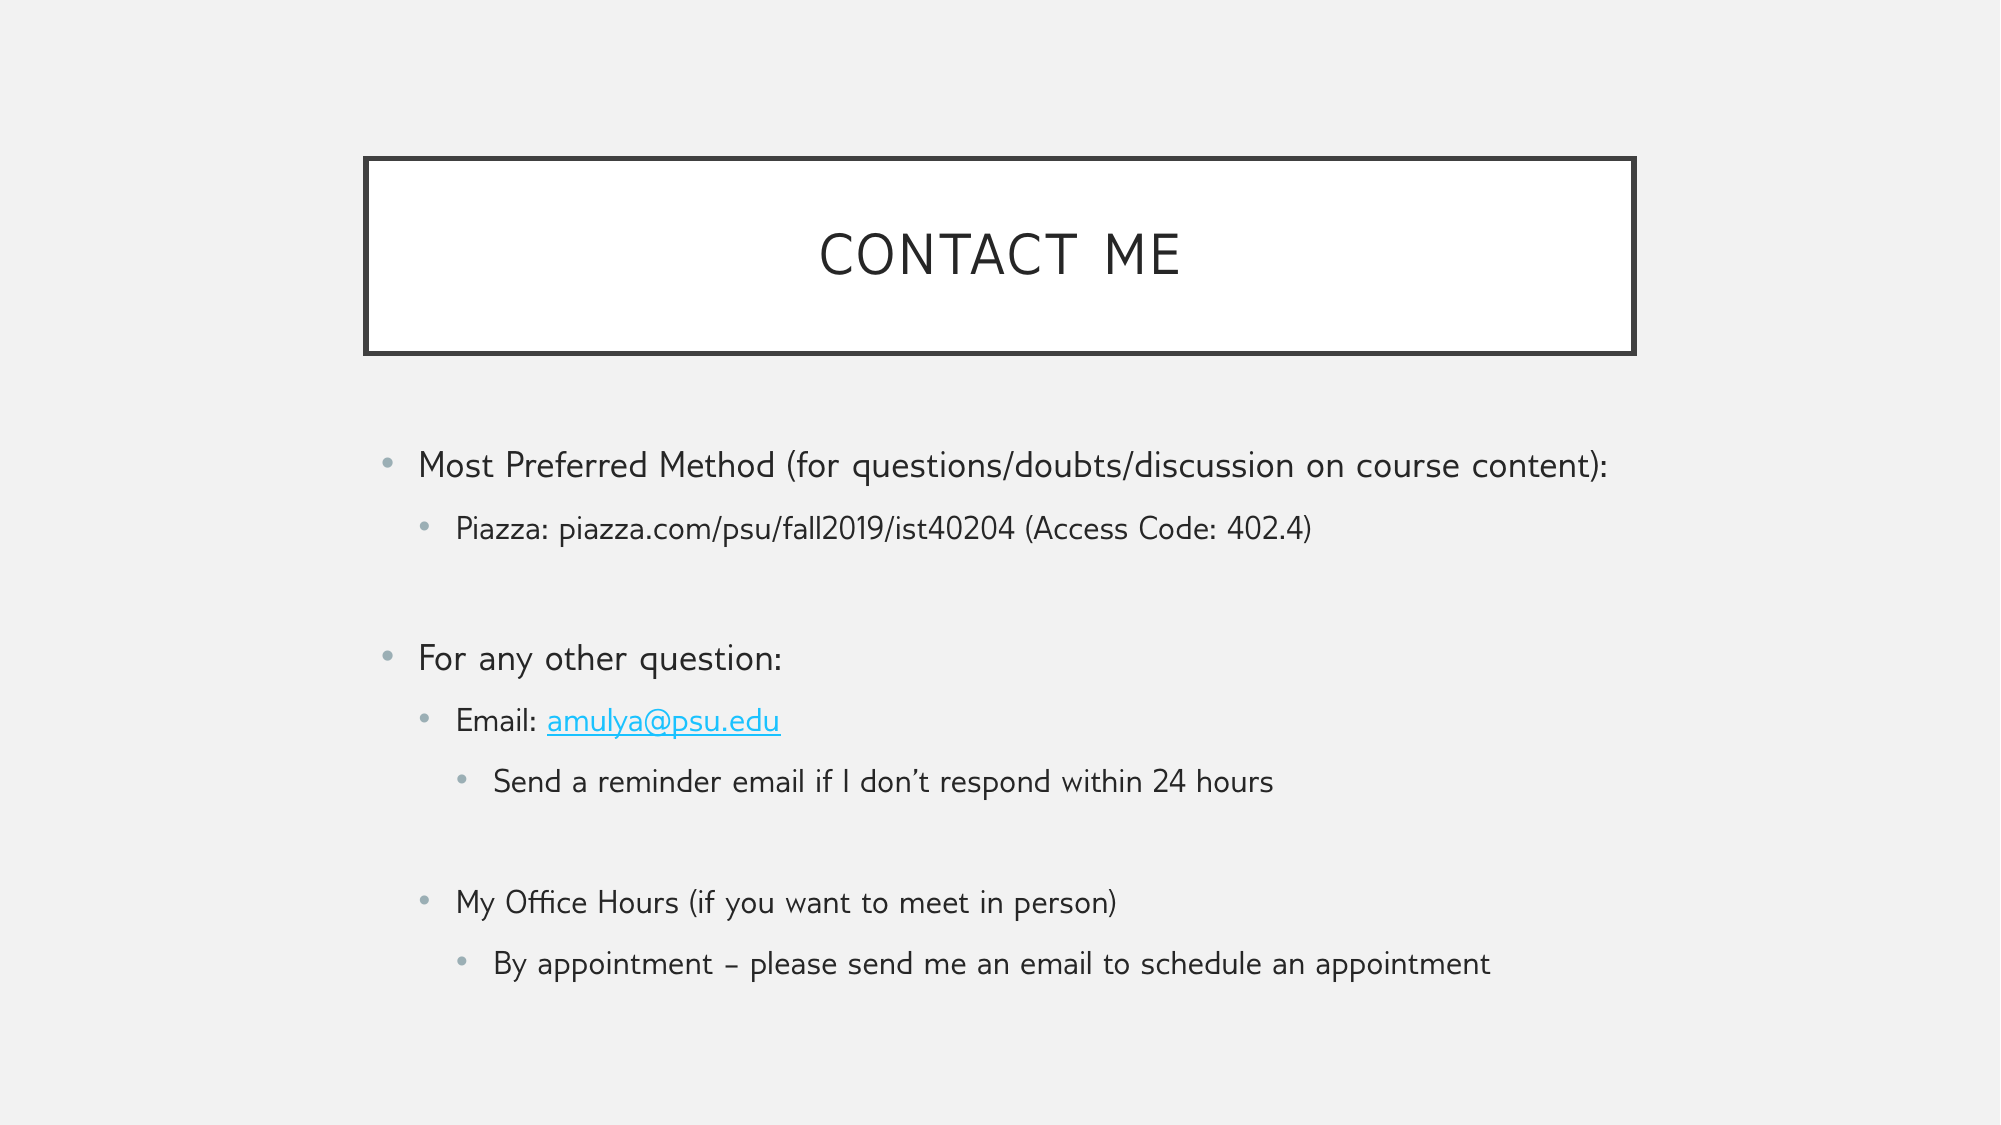

# Contact Me
Most Preferred Method (for questions/doubts/discussion on course content):
Piazza: piazza.com/psu/fall2019/ist40204 (Access Code: 402.4)

For any other question:
Email: amulya@psu.edu
Send a reminder email if I don’t respond within 24 hours

My Office Hours (if you want to meet in person)
By appointment – please send me an email to schedule an appointment